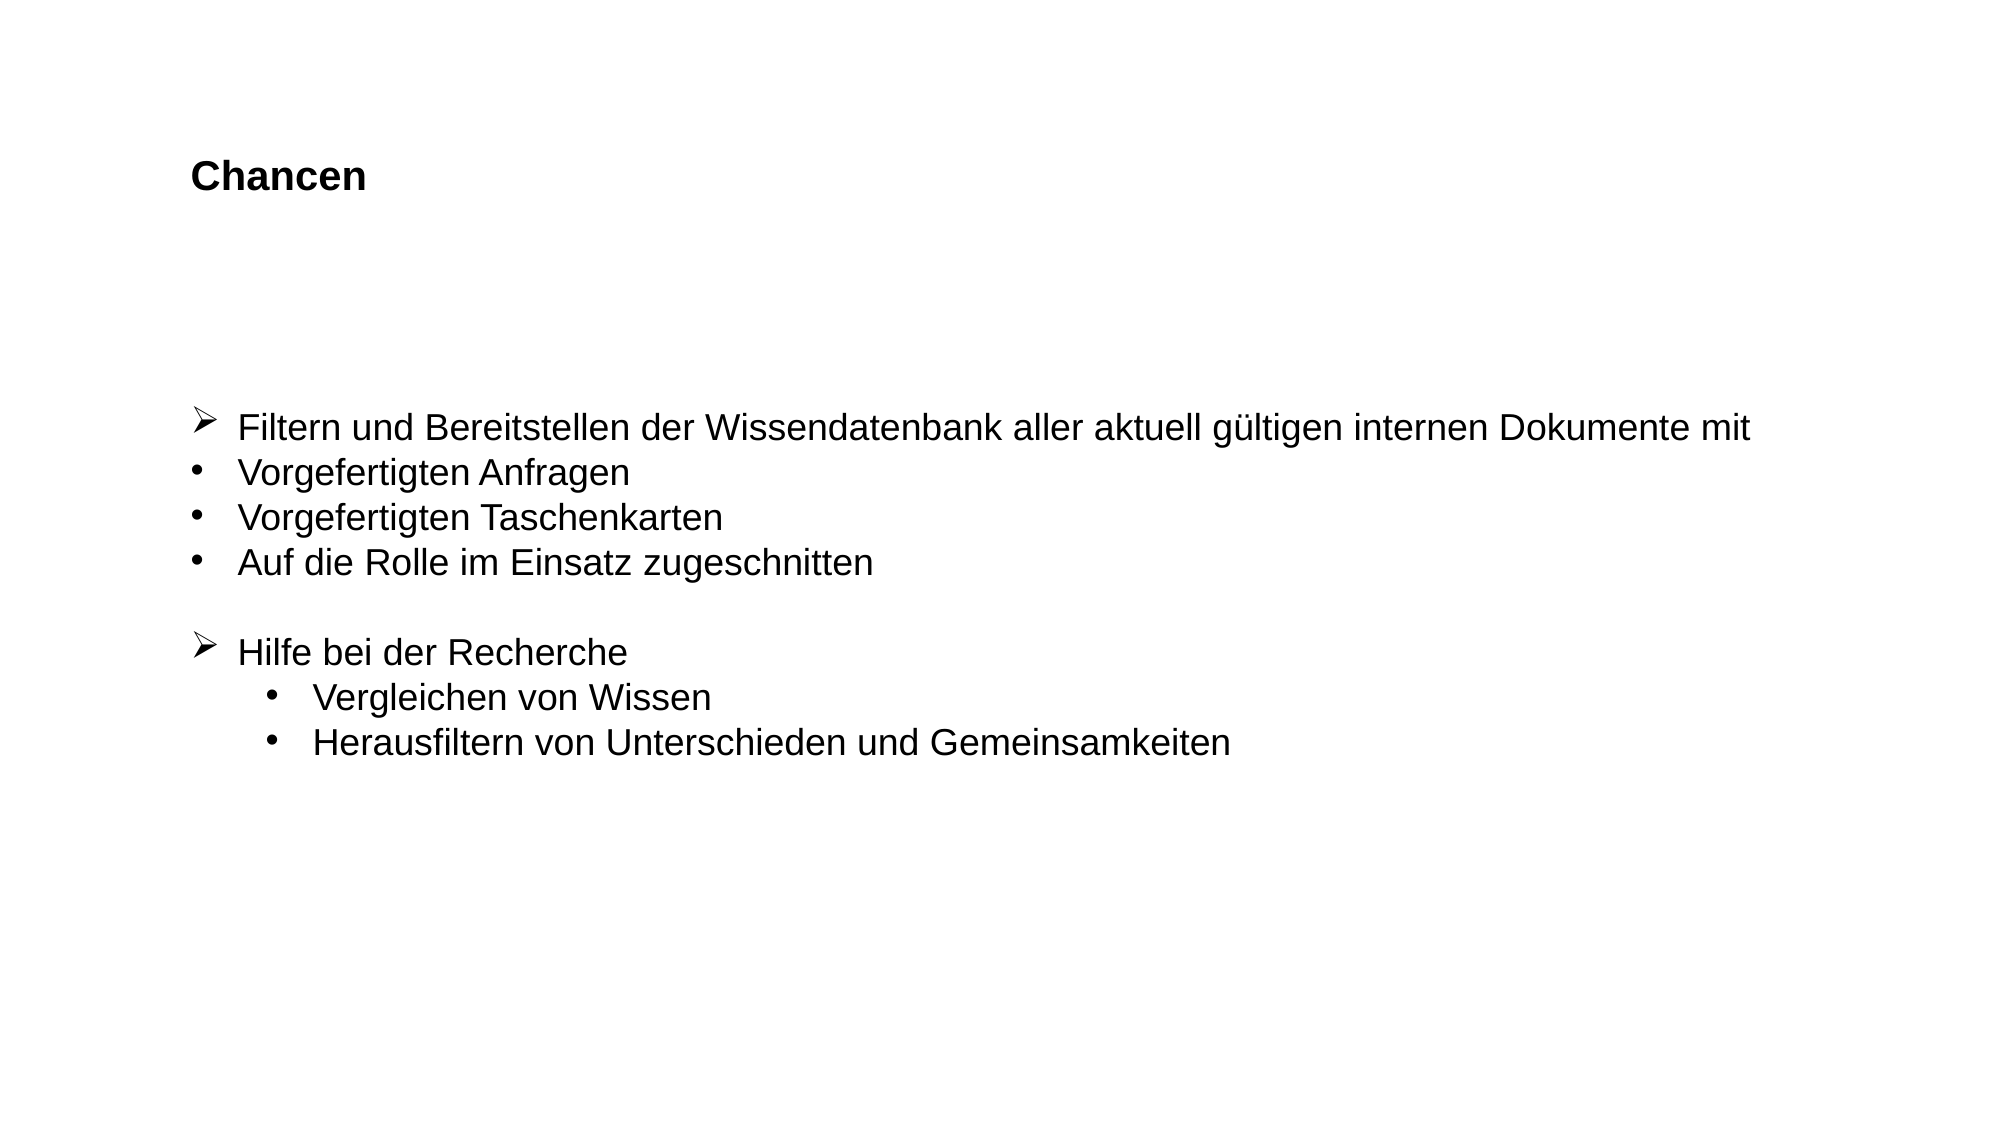

Chancen

Filtern und Bereitstellen der Wissendatenbank aller aktuell gültigen internen Dokumente mit
Vorgefertigten Anfragen
Vorgefertigten Taschenkarten
Auf die Rolle im Einsatz zugeschnitten

Hilfe bei der Recherche
Vergleichen von Wissen
Herausfiltern von Unterschieden und Gemeinsamkeiten